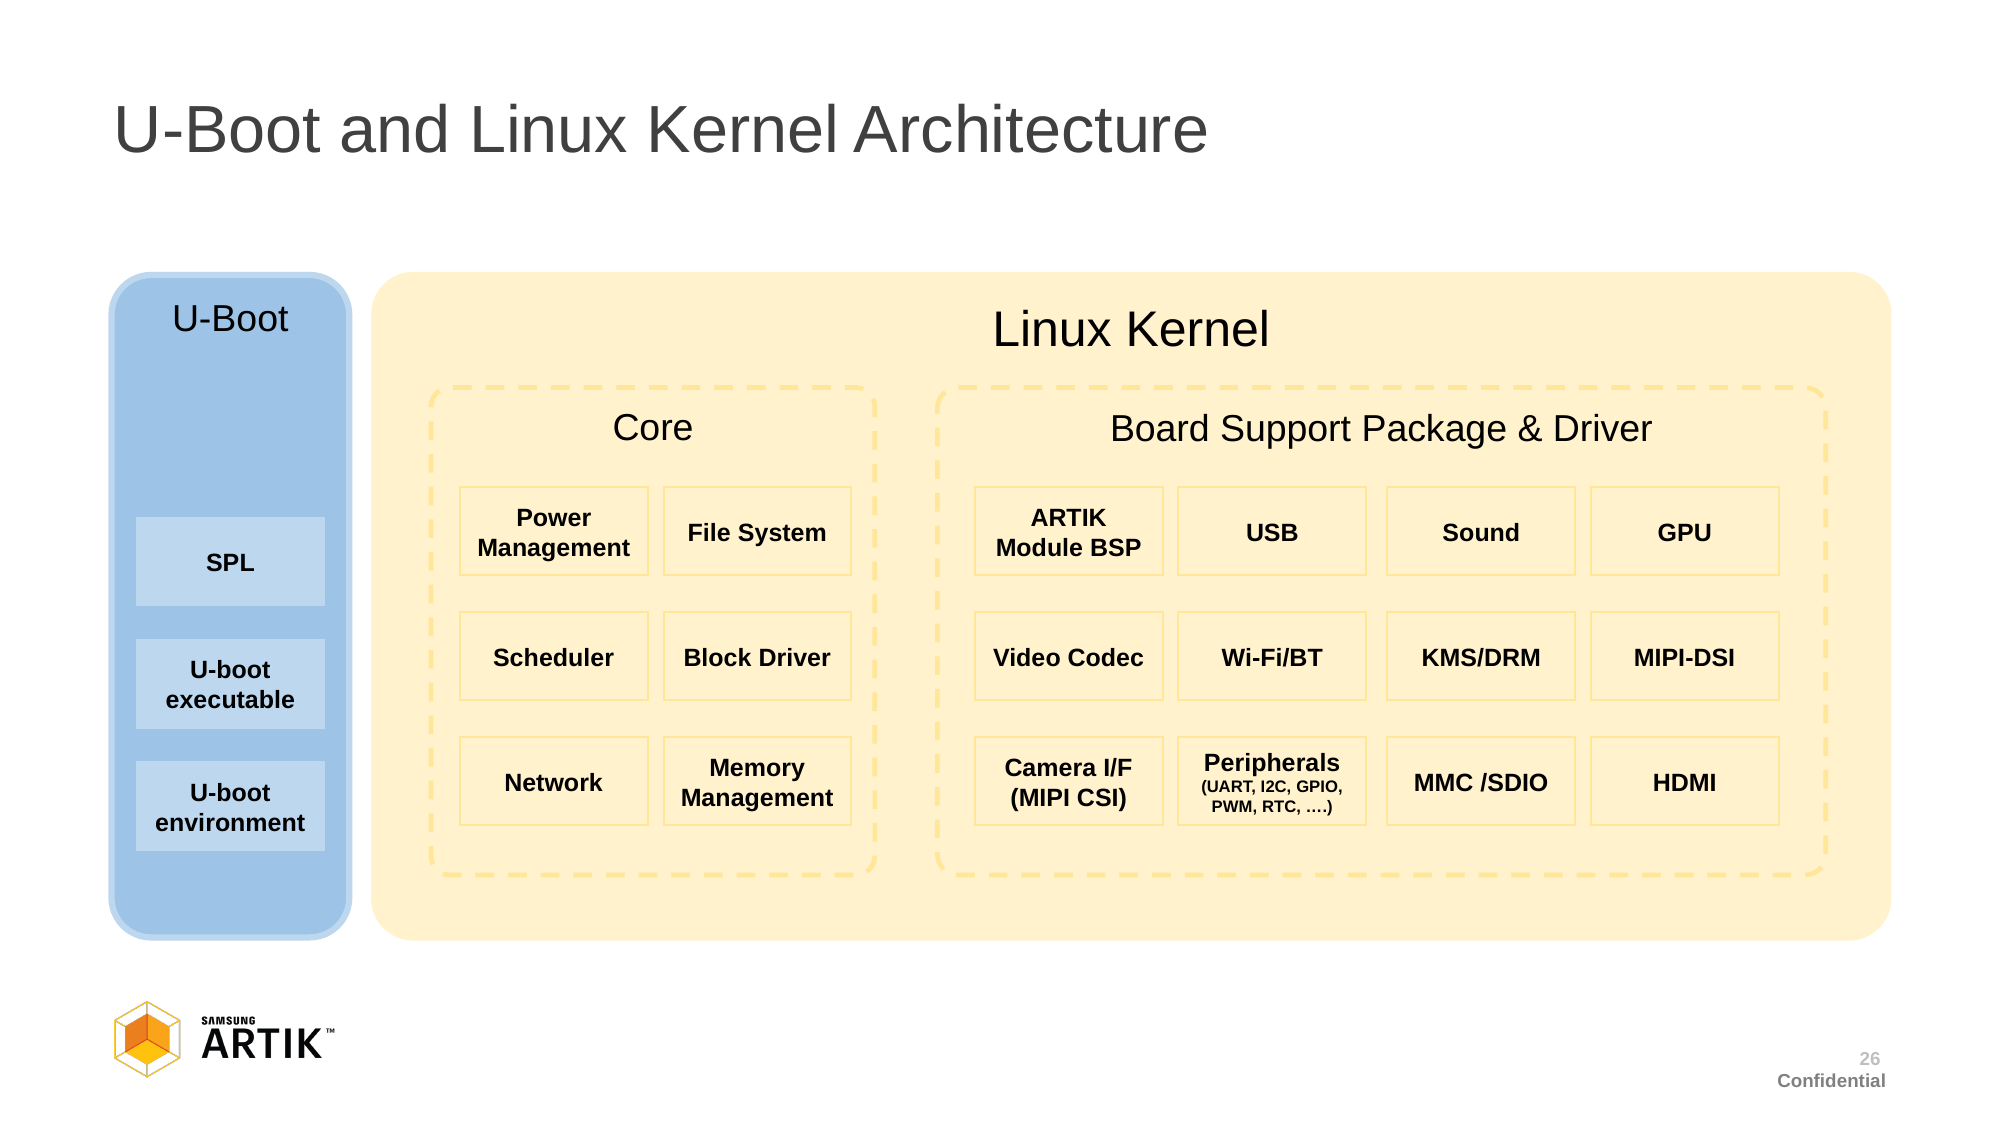

# U-Boot and Linux Kernel Architecture
U-Boot
SPL
U-boot executable
U-boot environment
Linux Kernel
Core
Core
Power Management
File System
Scheduler
Block Driver
Network
Memory Management
Board Support Package & Driver
Board Support Package & Driver
ARTIK Module BSP
USB
Sound
GPU
Video Codec
Wi-Fi/BT
KMS/DRM
MIPI-DSI
Camera I/F (MIPI CSI)
Peripherals (UART, I2C, GPIO, PWM, RTC, ….)
MMC /SDIO
HDMI